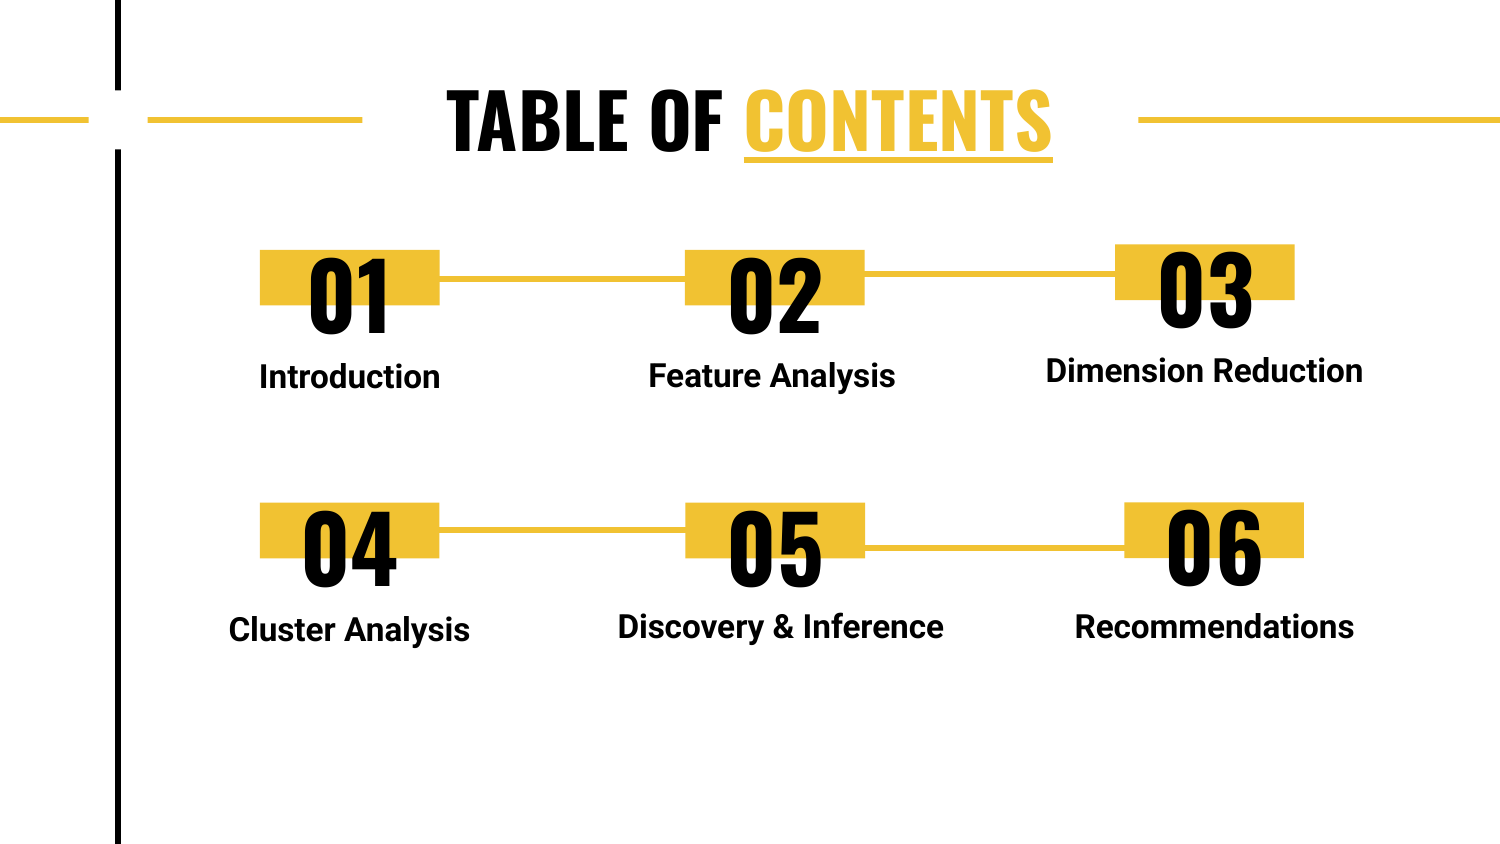

TABLE OF CONTENTS

03
# 01
02
Dimension Reduction
Feature Analysis
Introduction

06
04
05
Discovery & Inference
Recommendations
Cluster Analysis